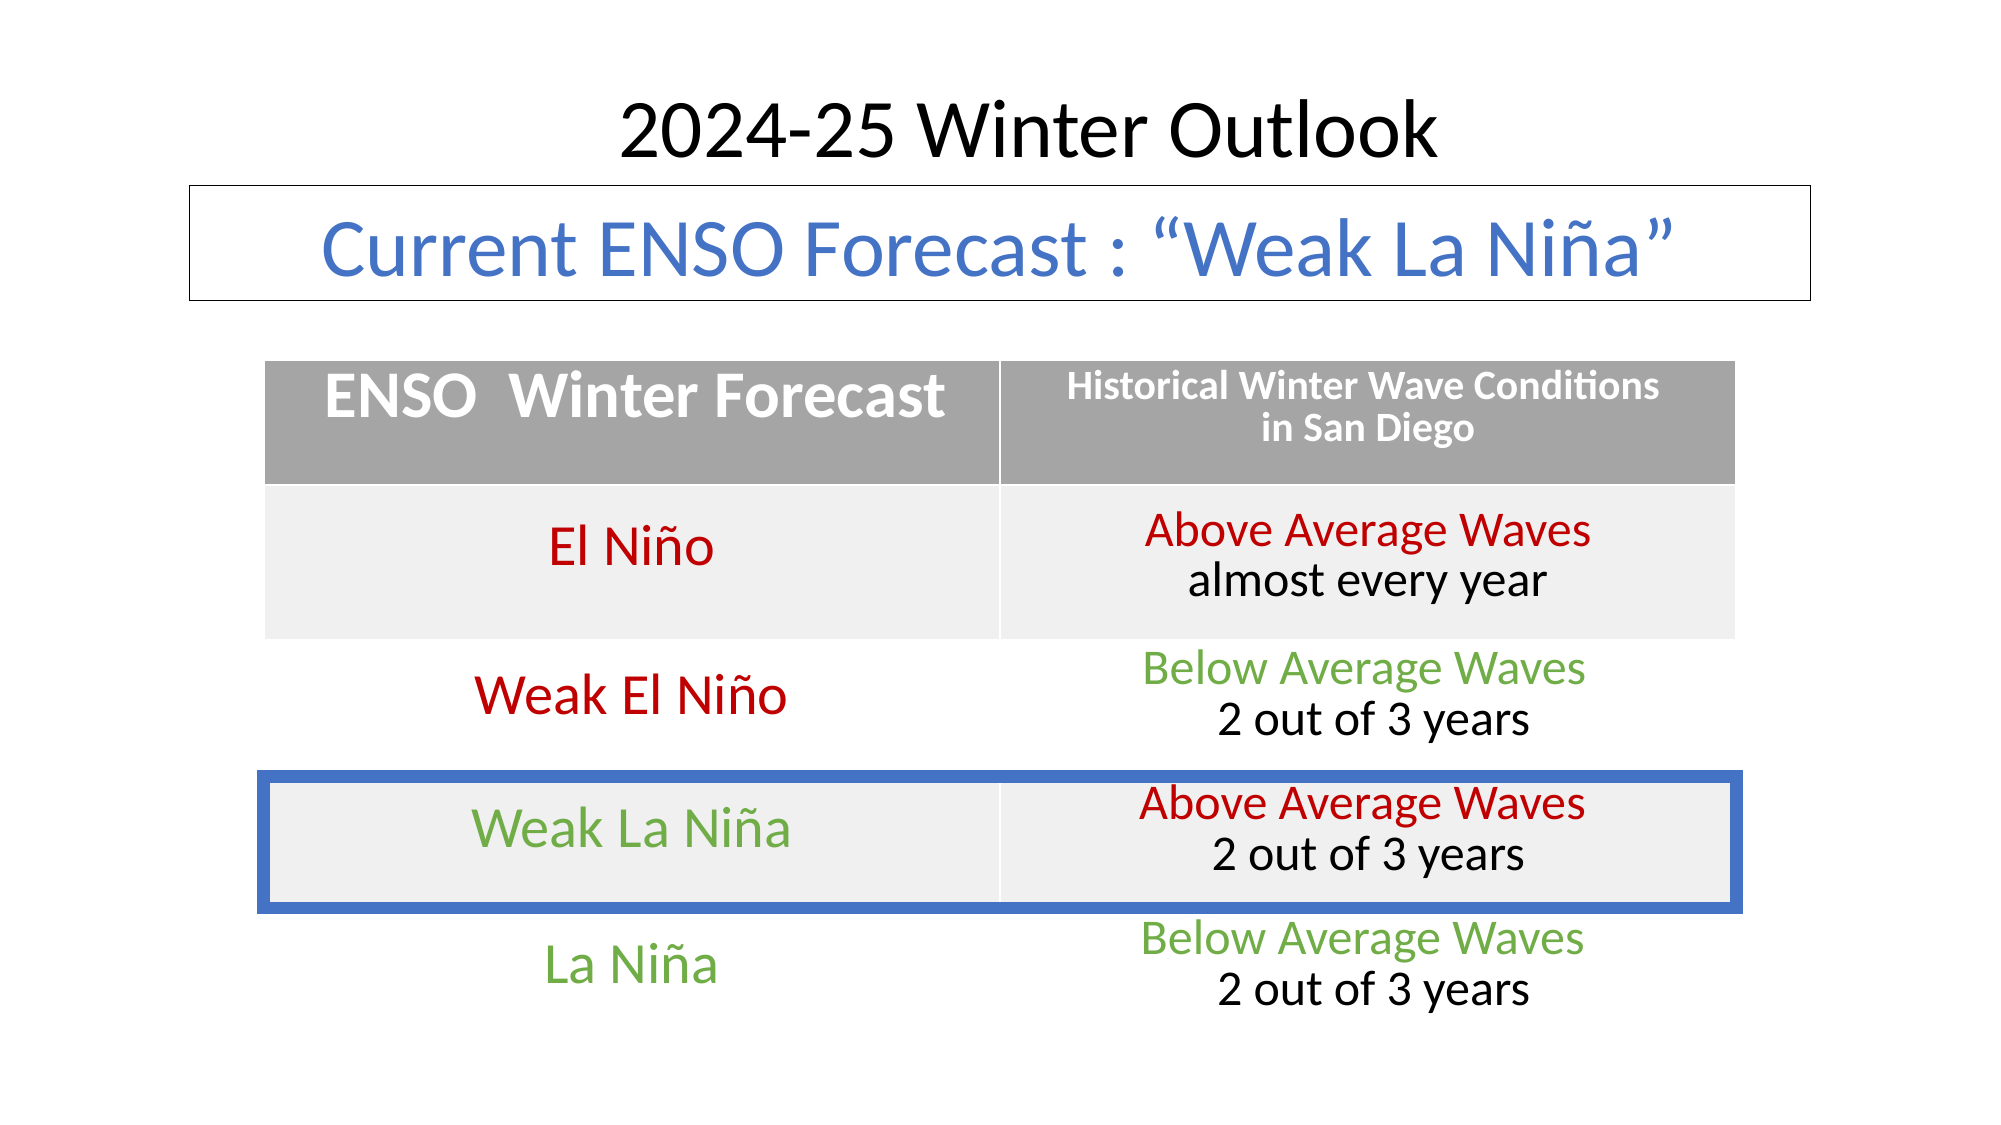

2024-25 Winter Outlook
Current ENSO Forecast : “Weak La Niña”
| ENSO Winter Forecast | Historical Winter Wave Conditions in San Diego |
| --- | --- |
| El Niño | Above Average Waves almost every year |
| Weak El Niño | Below Average Waves 2 out of 3 years |
| Weak La Niña | Above Average Waves 2 out of 3 years |
| La Niña | Below Average Waves 2 out of 3 years |